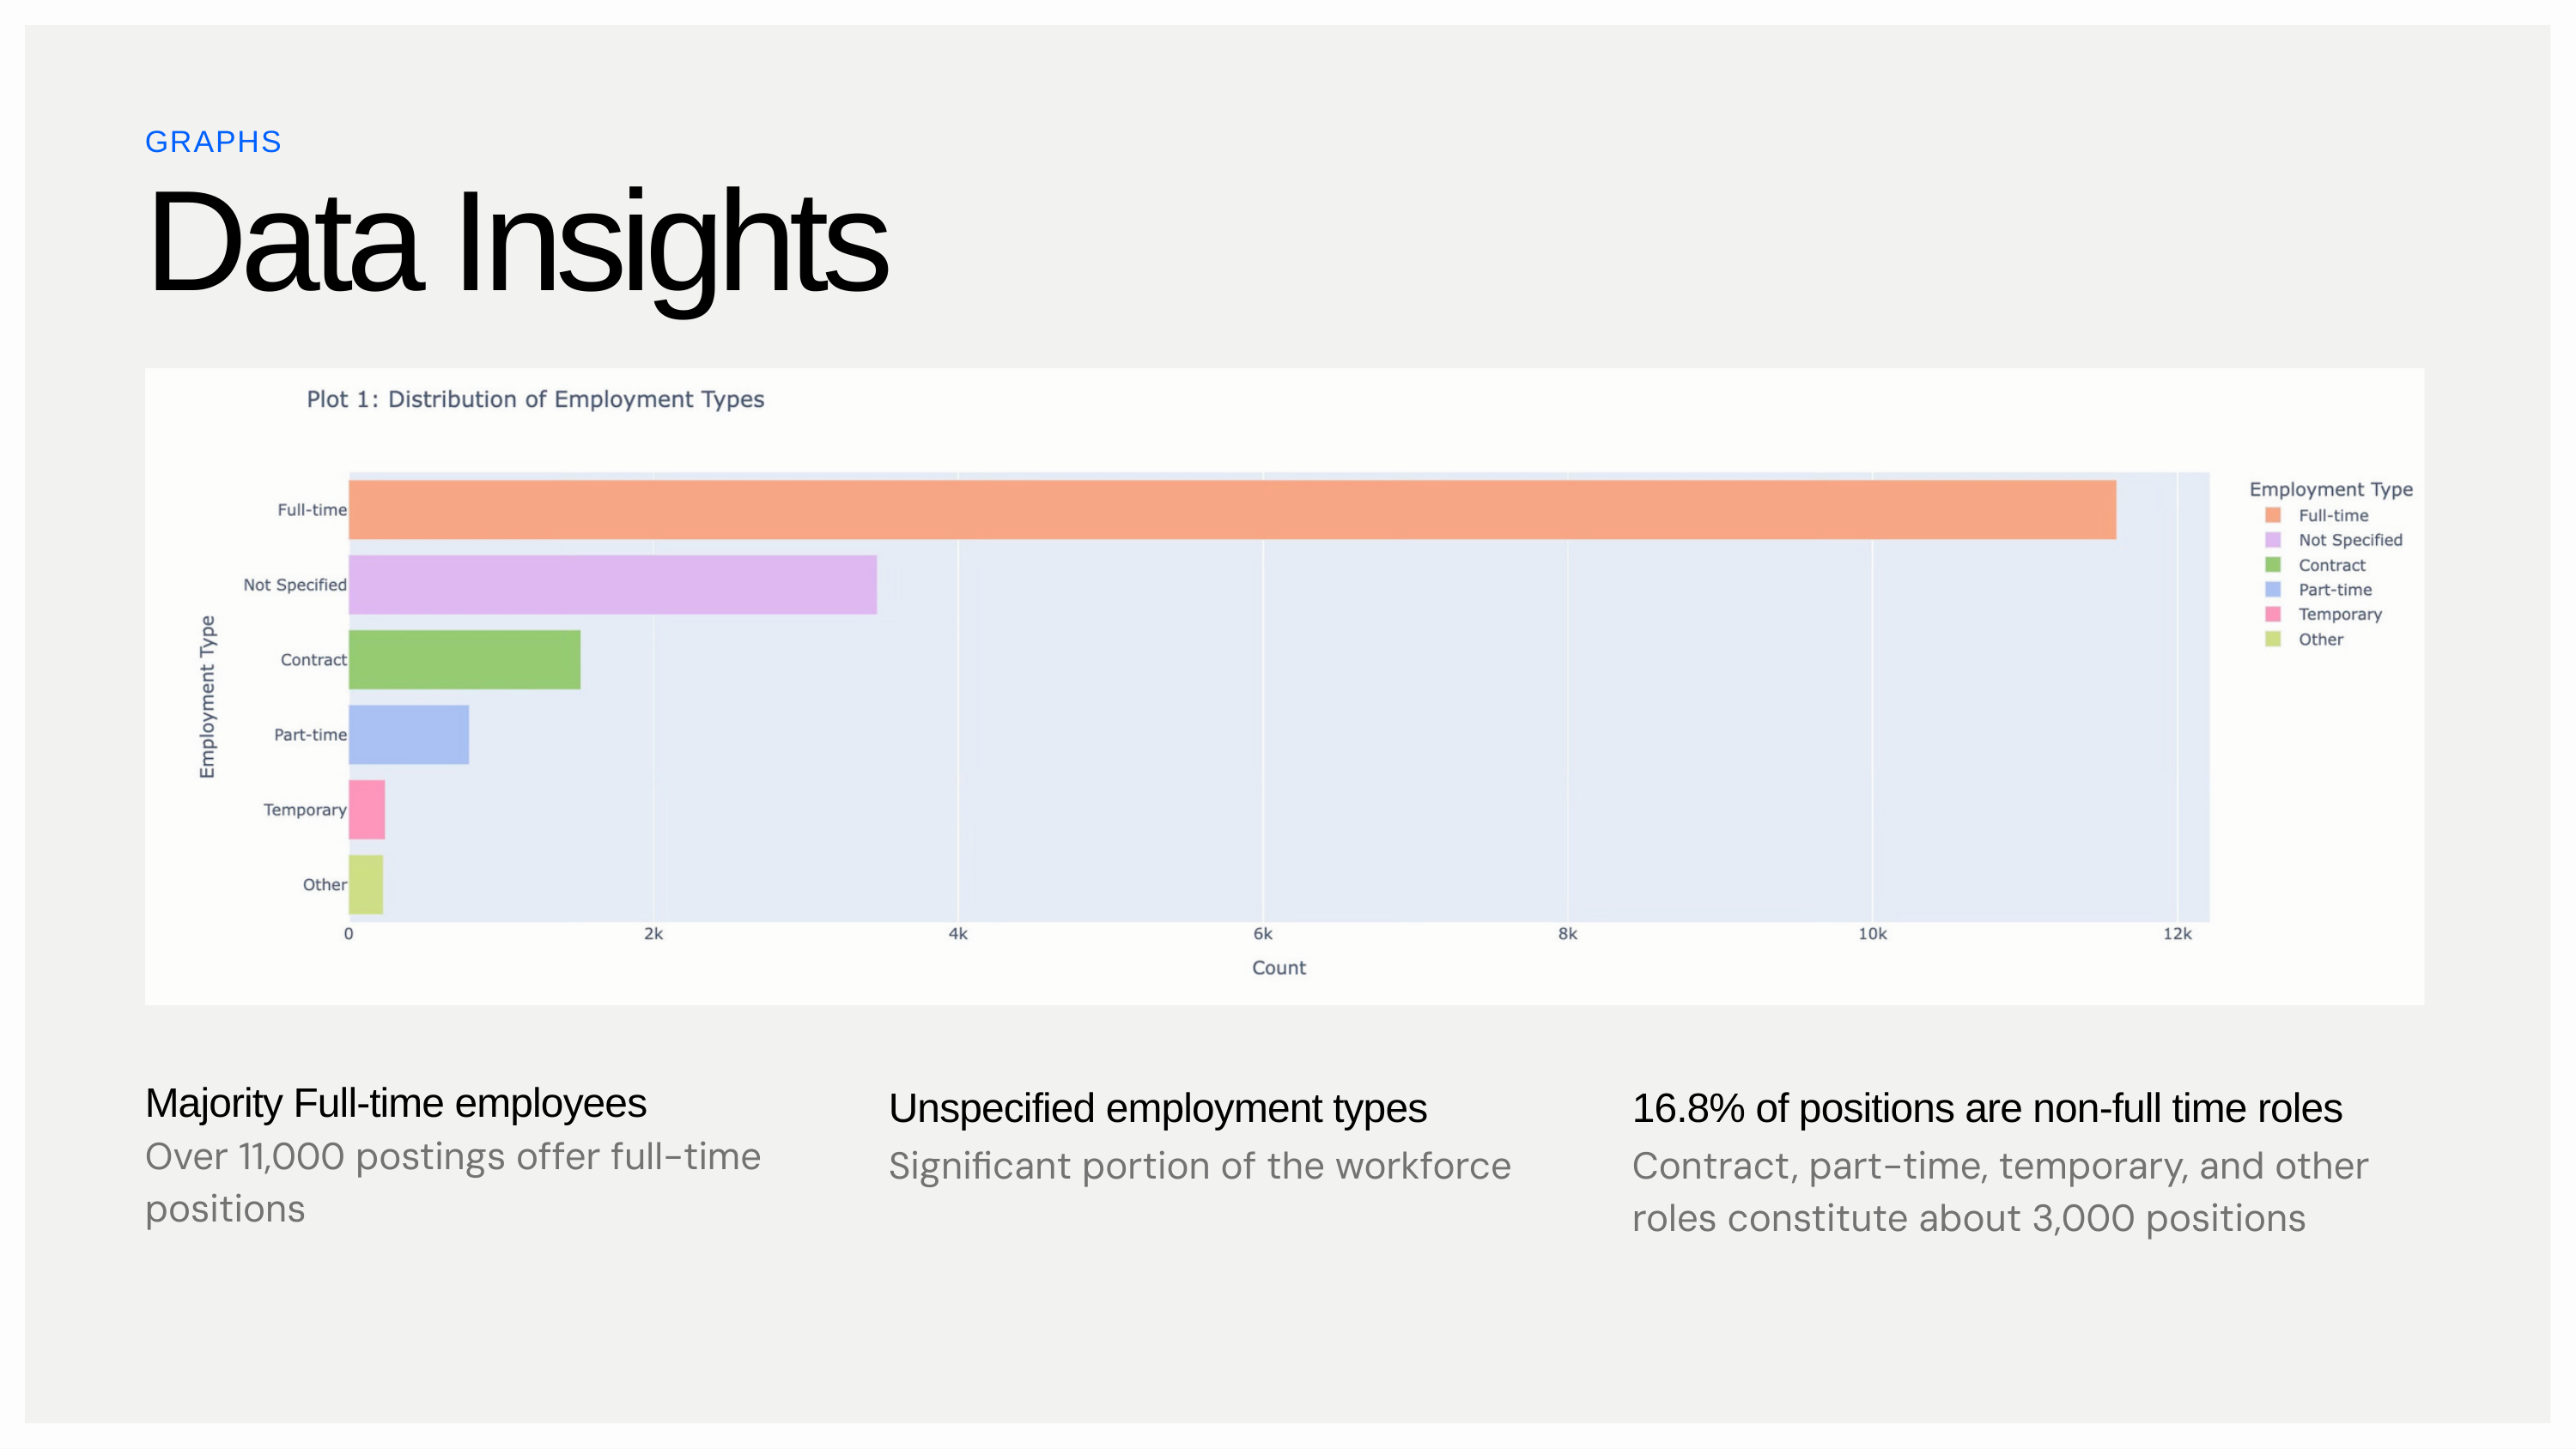

GRAPHS
Data Insights

Majority Full-time employees

Unspecified employment types
Significant portion of the workforce
16.8% of positions are non-full time roles
Contract, part-time, temporary, and other roles constitute about 3,000 positions
Over 11,000 postings offer full-time positions